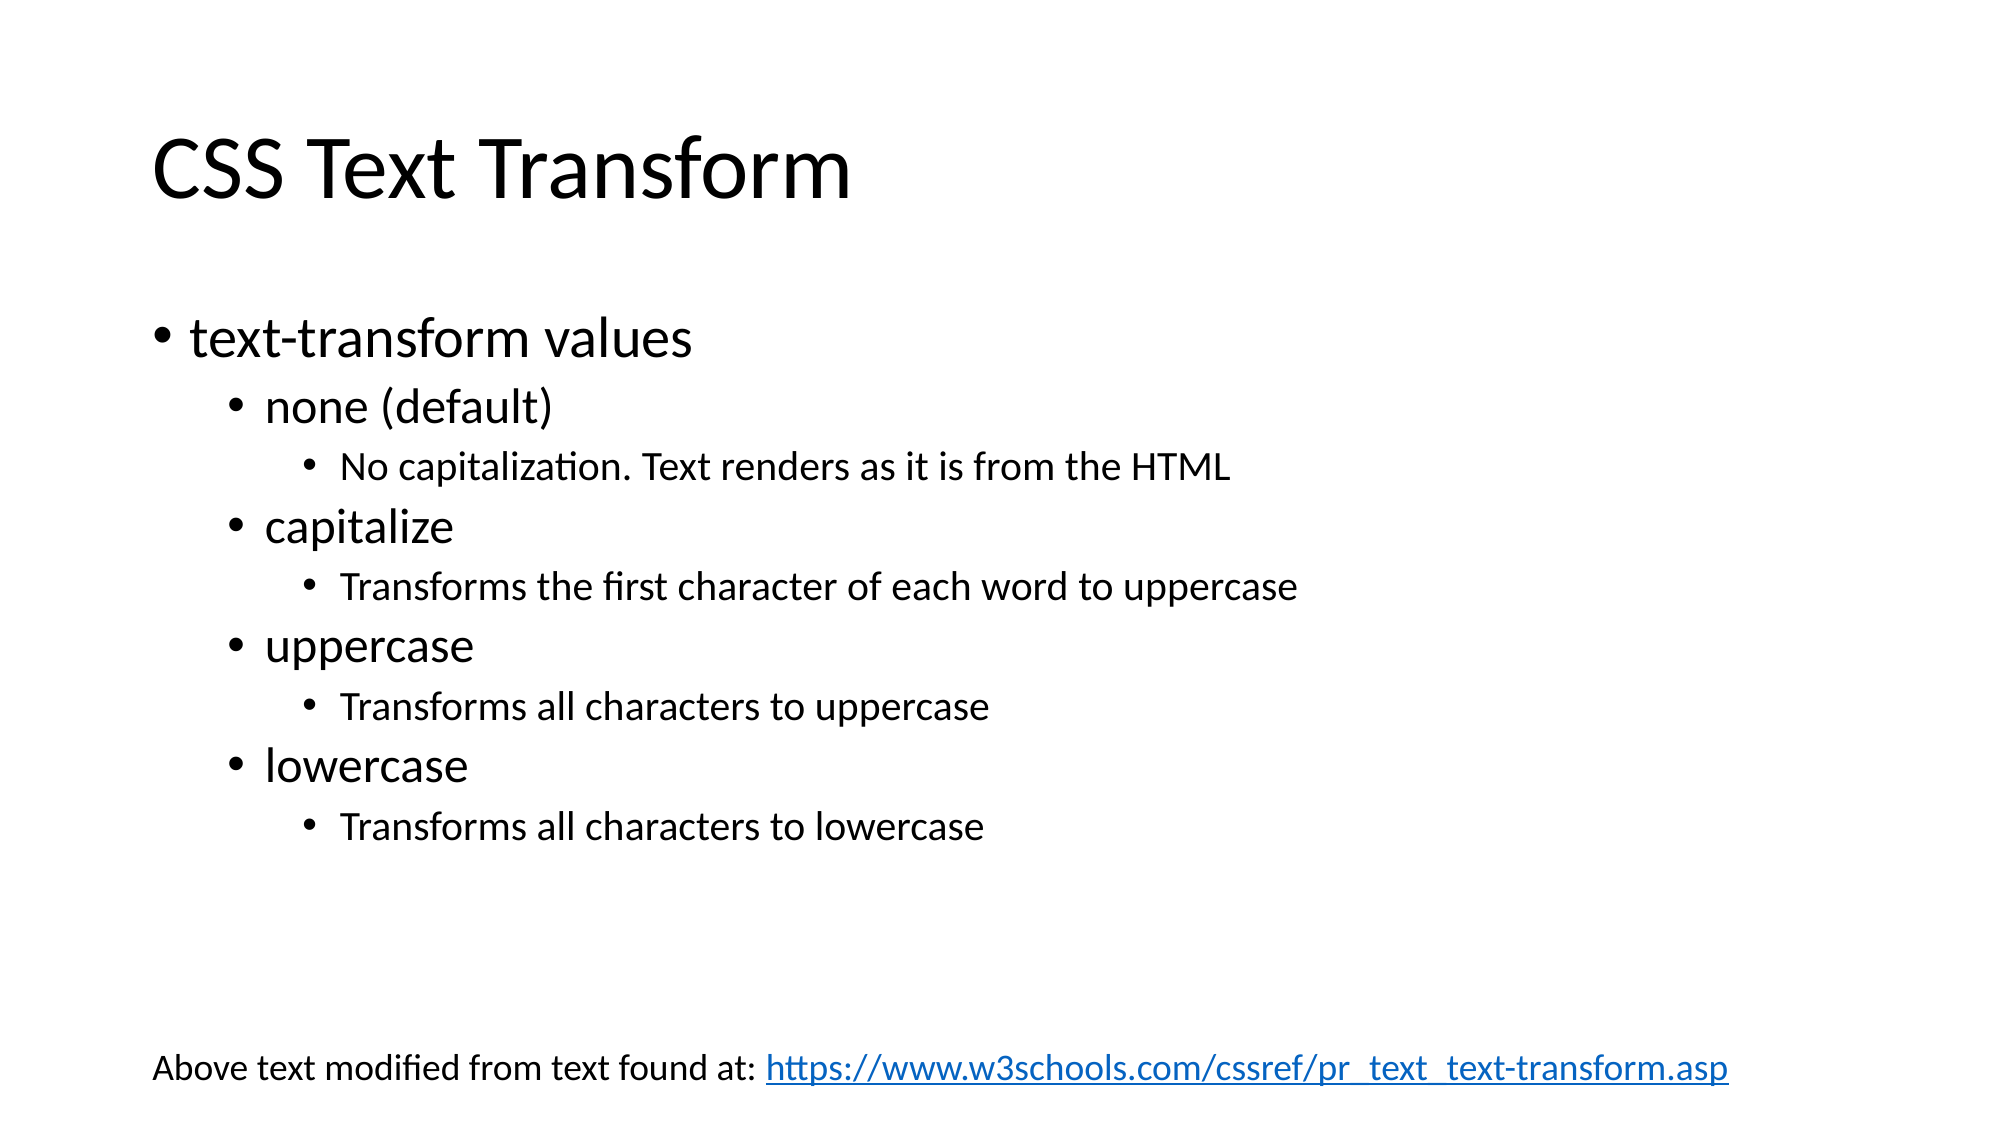

# CSS Text Transform
text-transform values
none (default)
No capitalization. Text renders as it is from the HTML
capitalize
Transforms the first character of each word to uppercase
uppercase
Transforms all characters to uppercase
lowercase
Transforms all characters to lowercase

Above text modified from text found at: https://www.w3schools.com/cssref/pr_text_text-transform.asp